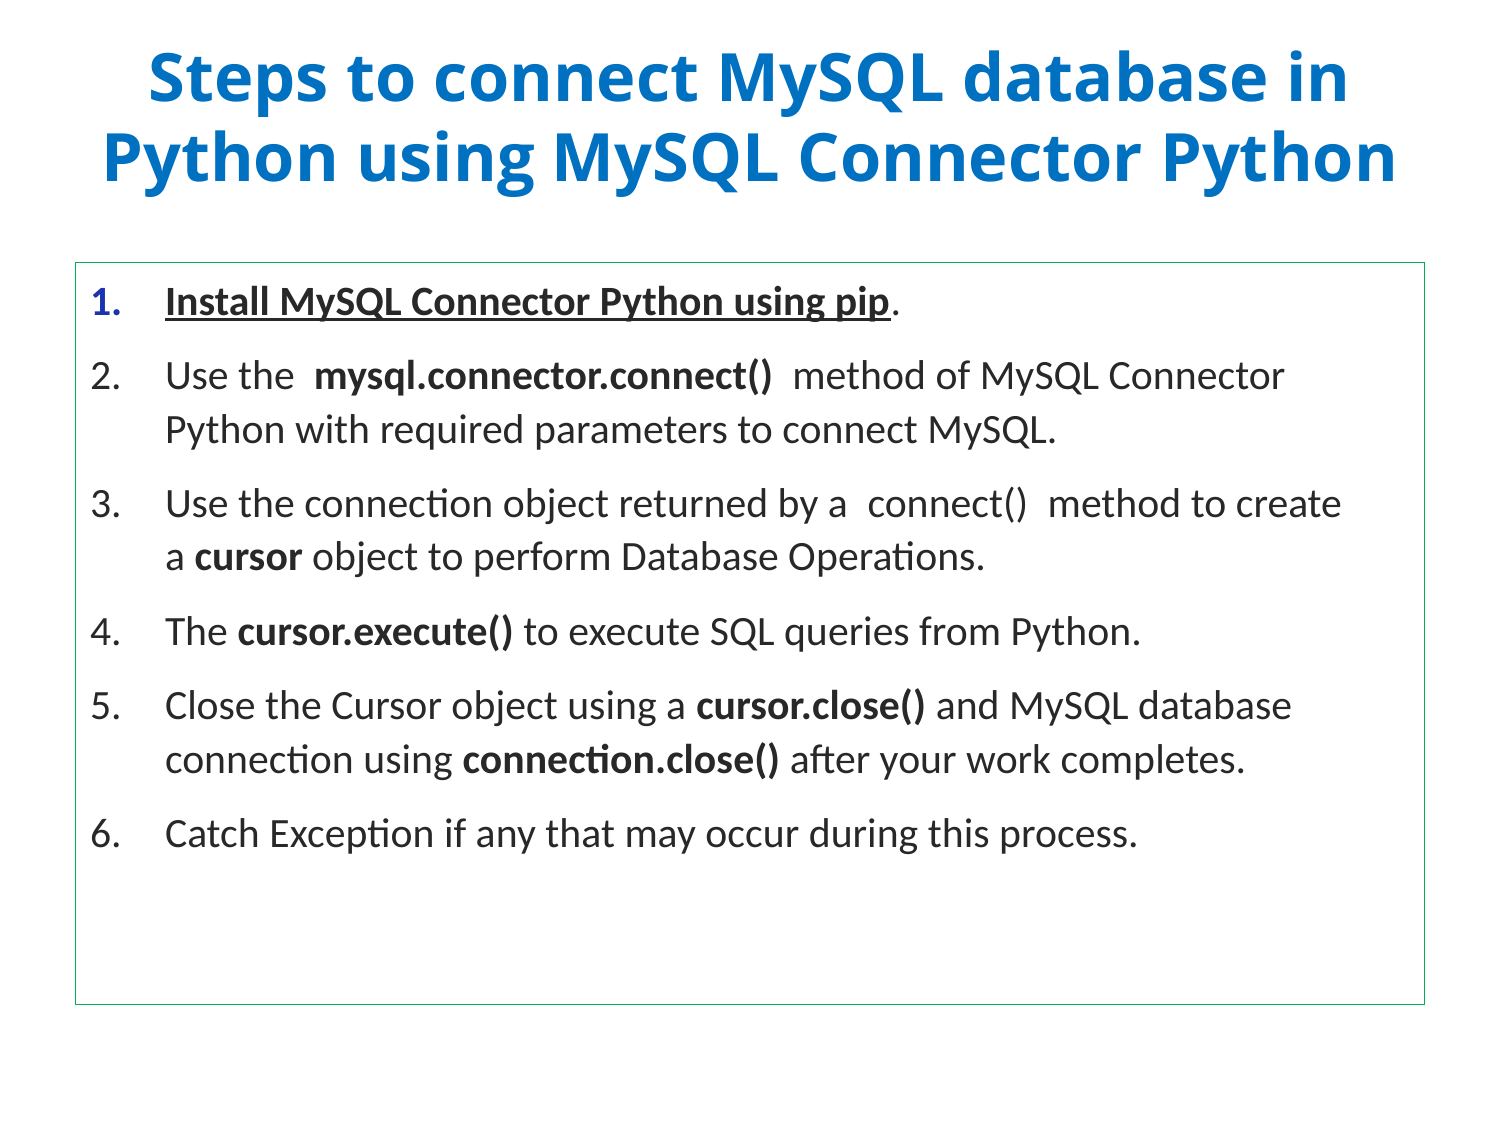

# Steps to connect MySQL database in Python using MySQL Connector Python
Install MySQL Connector Python using pip.
Use the  mysql.connector.connect()  method of MySQL Connector Python with required parameters to connect MySQL.
Use the connection object returned by a  connect()  method to create a cursor object to perform Database Operations.
The cursor.execute() to execute SQL queries from Python.
Close the Cursor object using a cursor.close() and MySQL database connection using connection.close() after your work completes.
Catch Exception if any that may occur during this process.